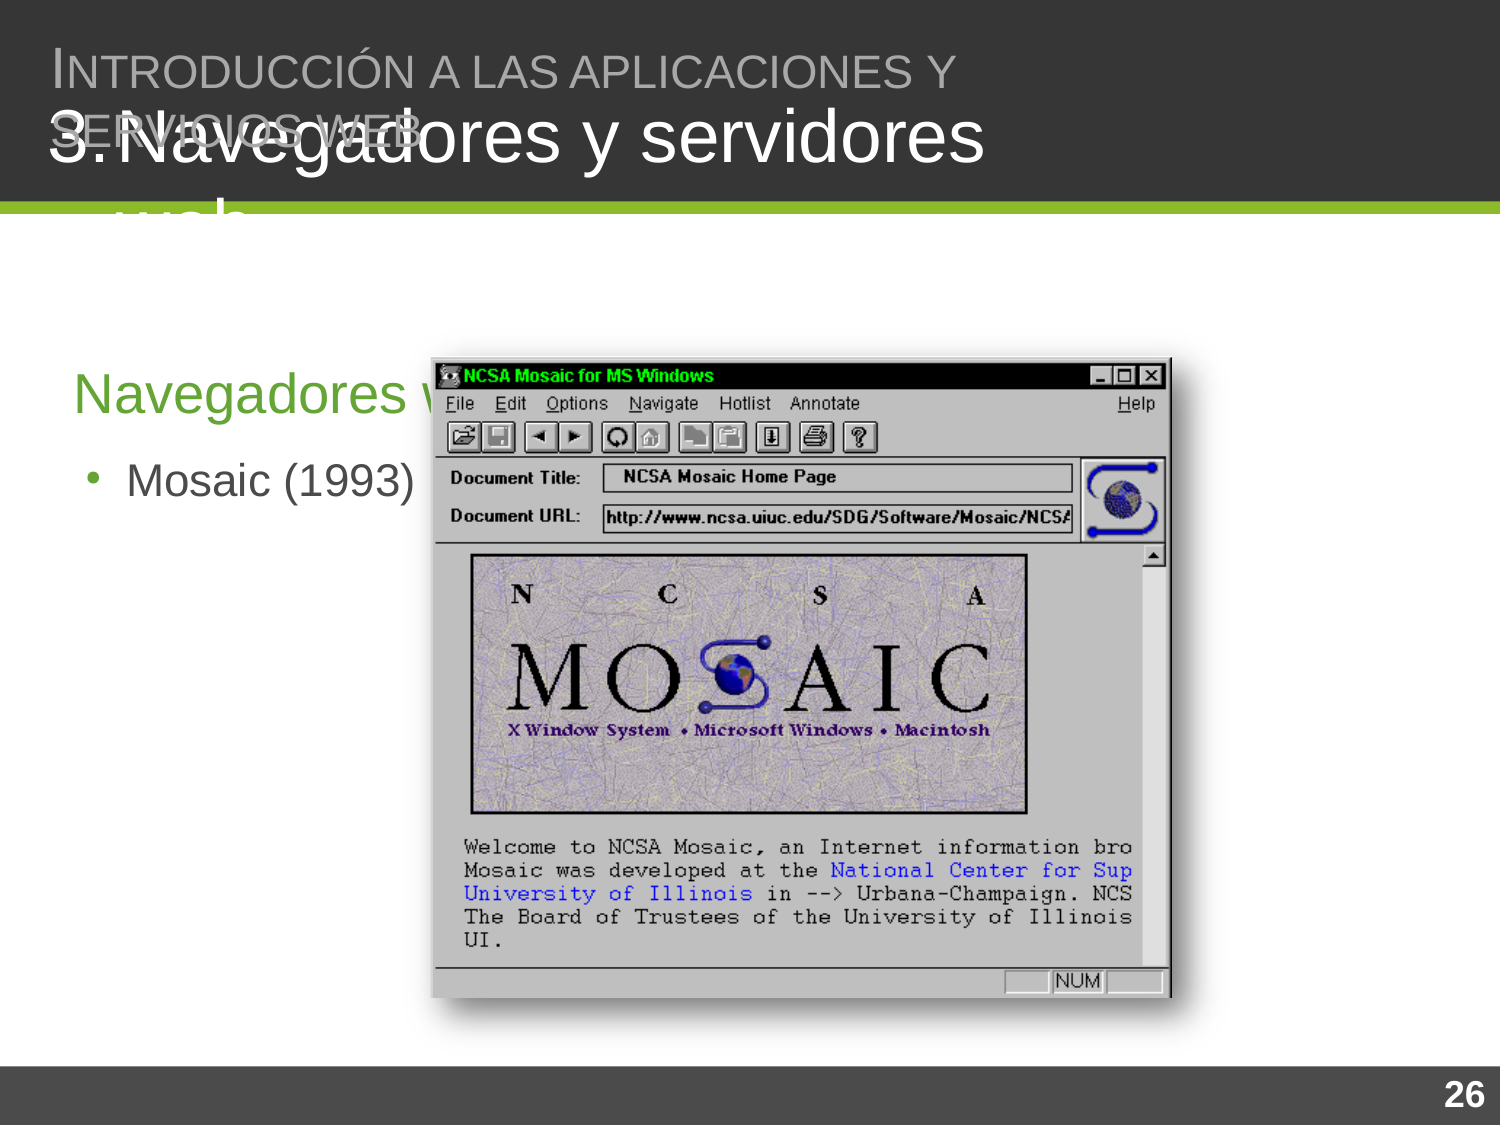

# INTRODUCCIÓN A LAS APLICACIONES Y SERVICIOS WEB
Navegadores y servidores web

Navegadores web
Mosaic (1993)

26